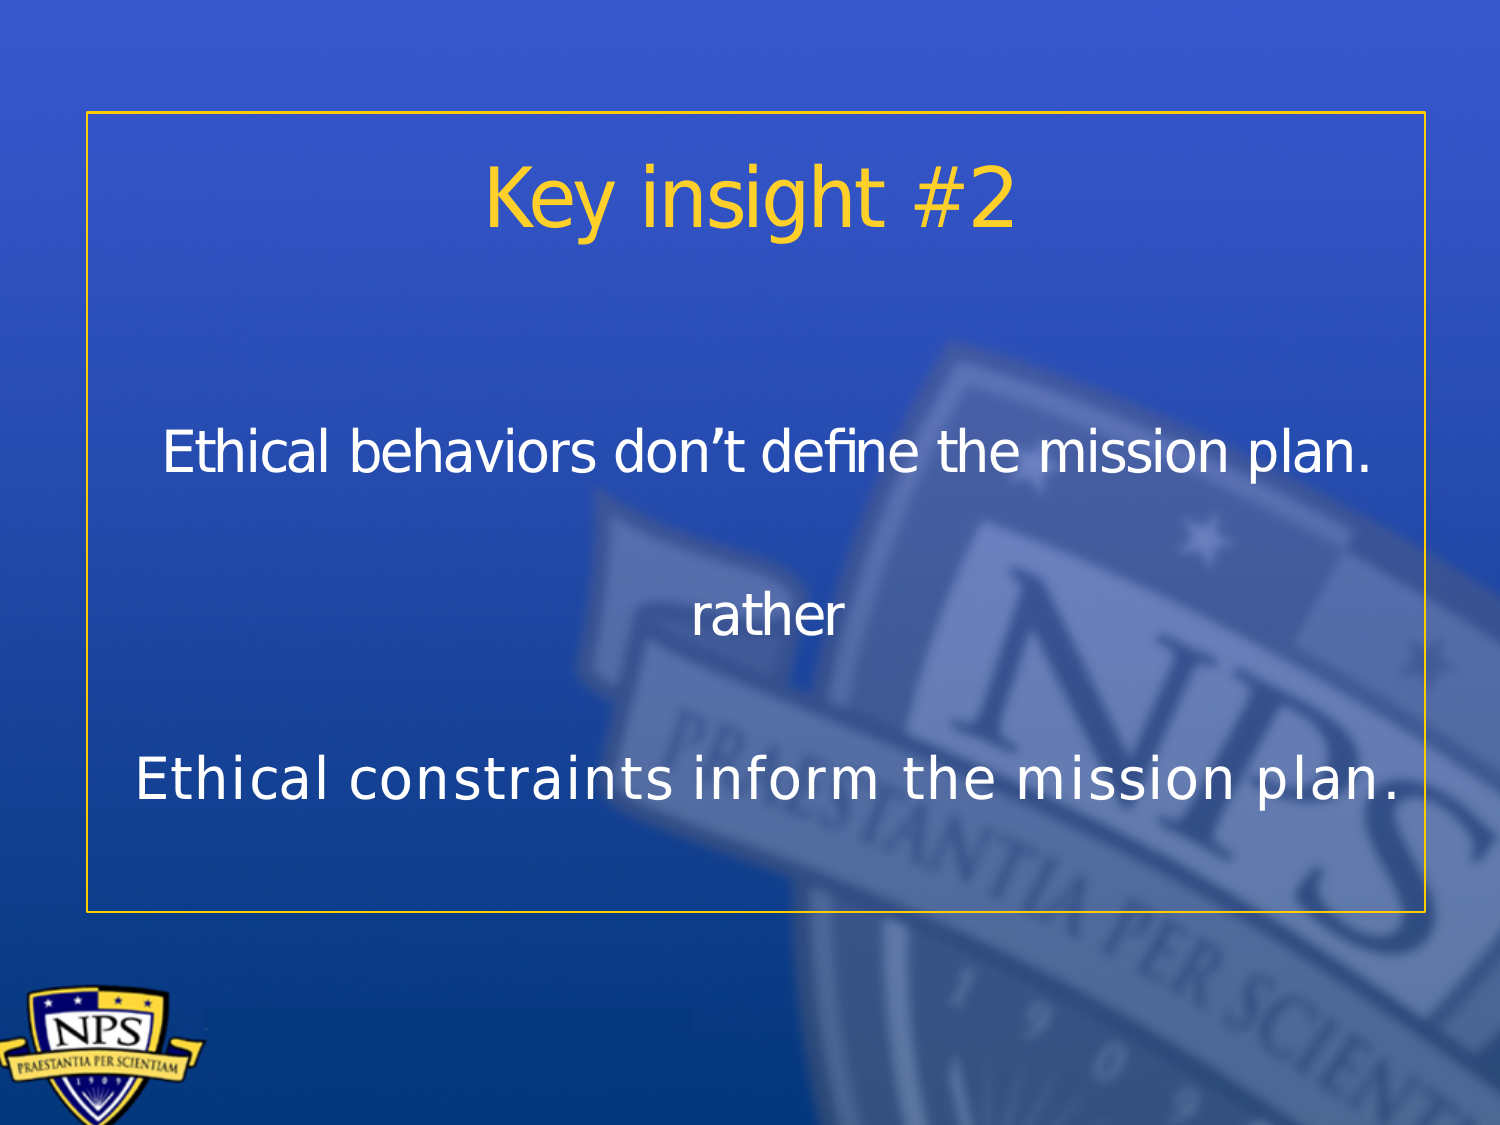

# Key insight #2

Ethical behaviors don’t define the mission plan.

rather

Ethical constraints inform the mission plan.